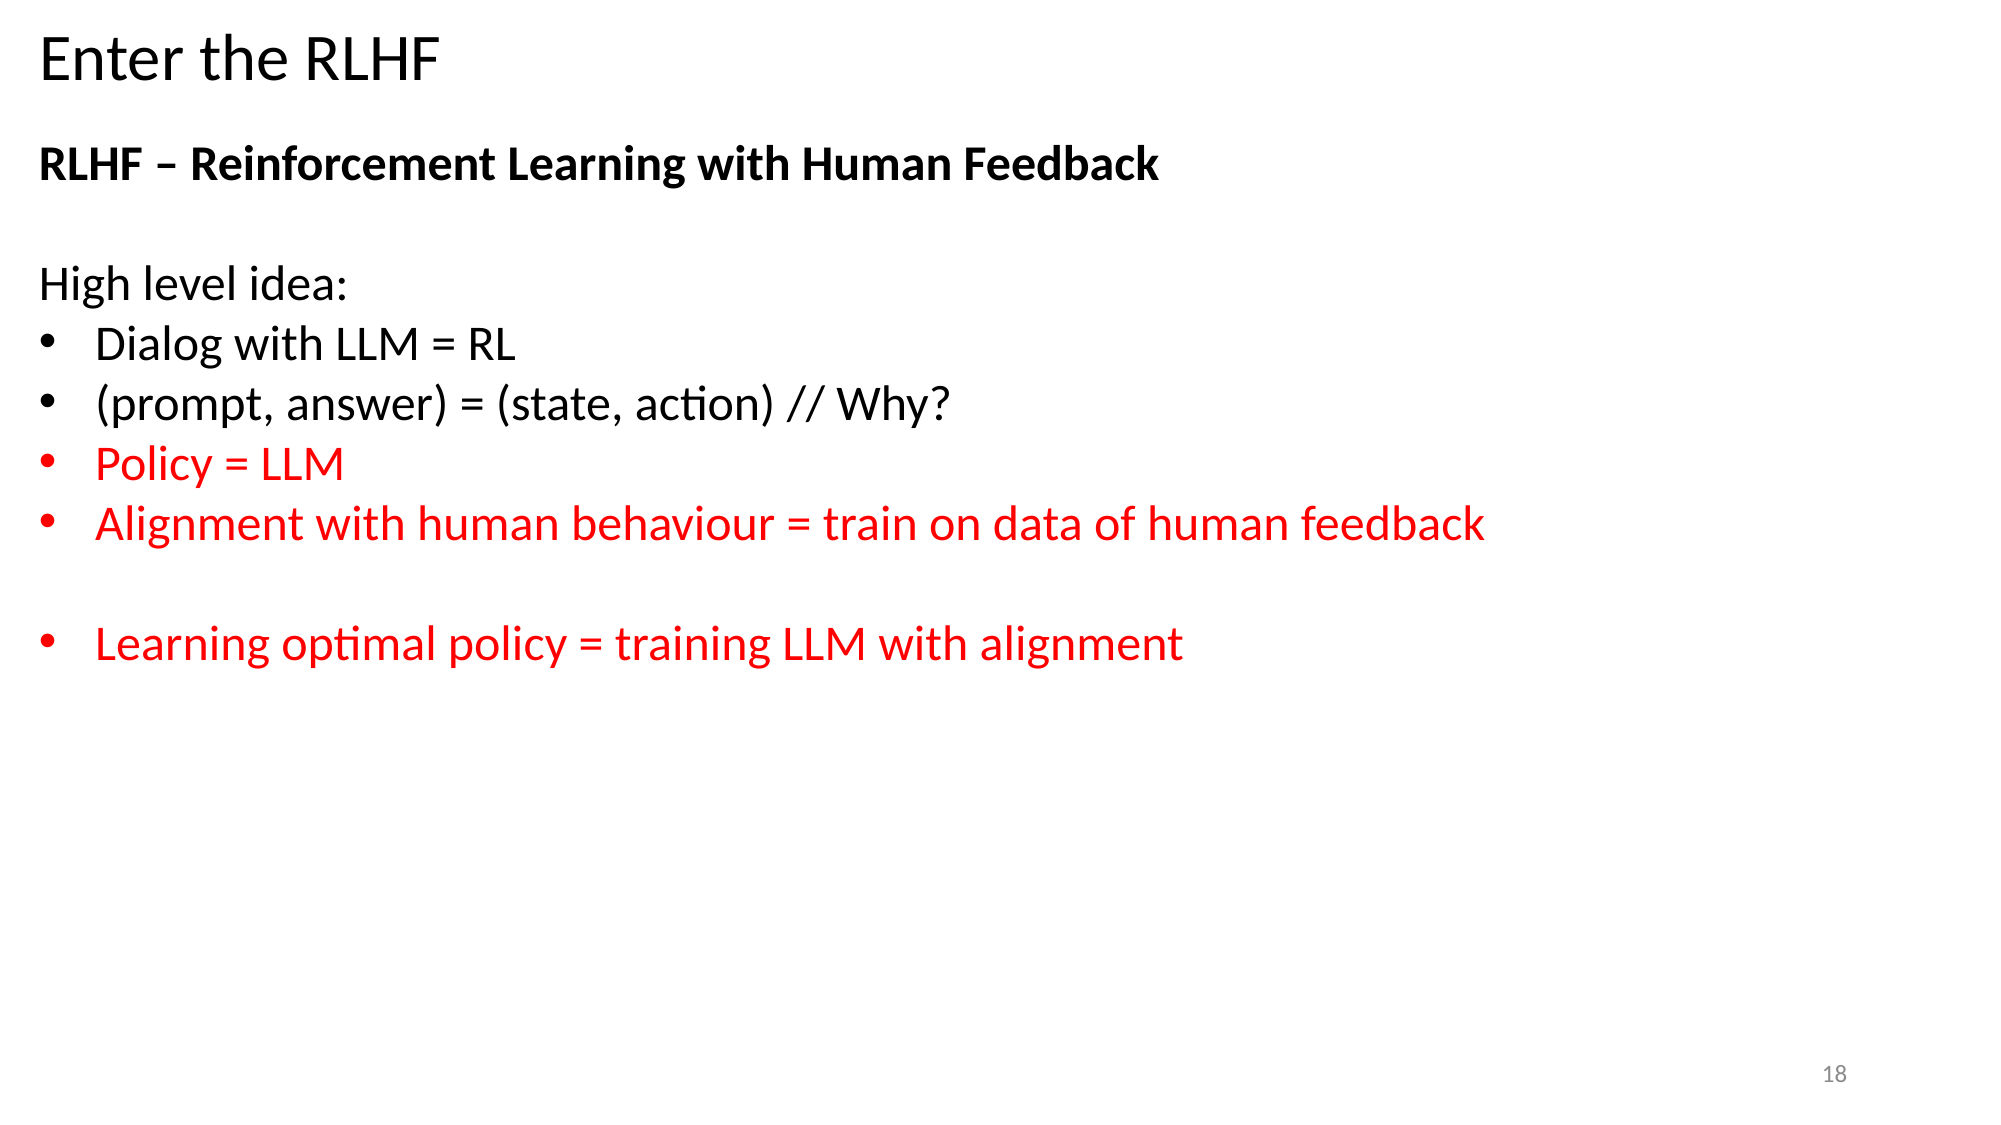

# Enter the RLHF
RLHF – Reinforcement Learning with Human Feedback

High level idea:
Dialog with LLM = RL
(prompt, answer) = (state, action) // Why?
Policy = LLM
Alignment with human behaviour = train on data of human feedback

Learning optimal policy = training LLM with alignment
18